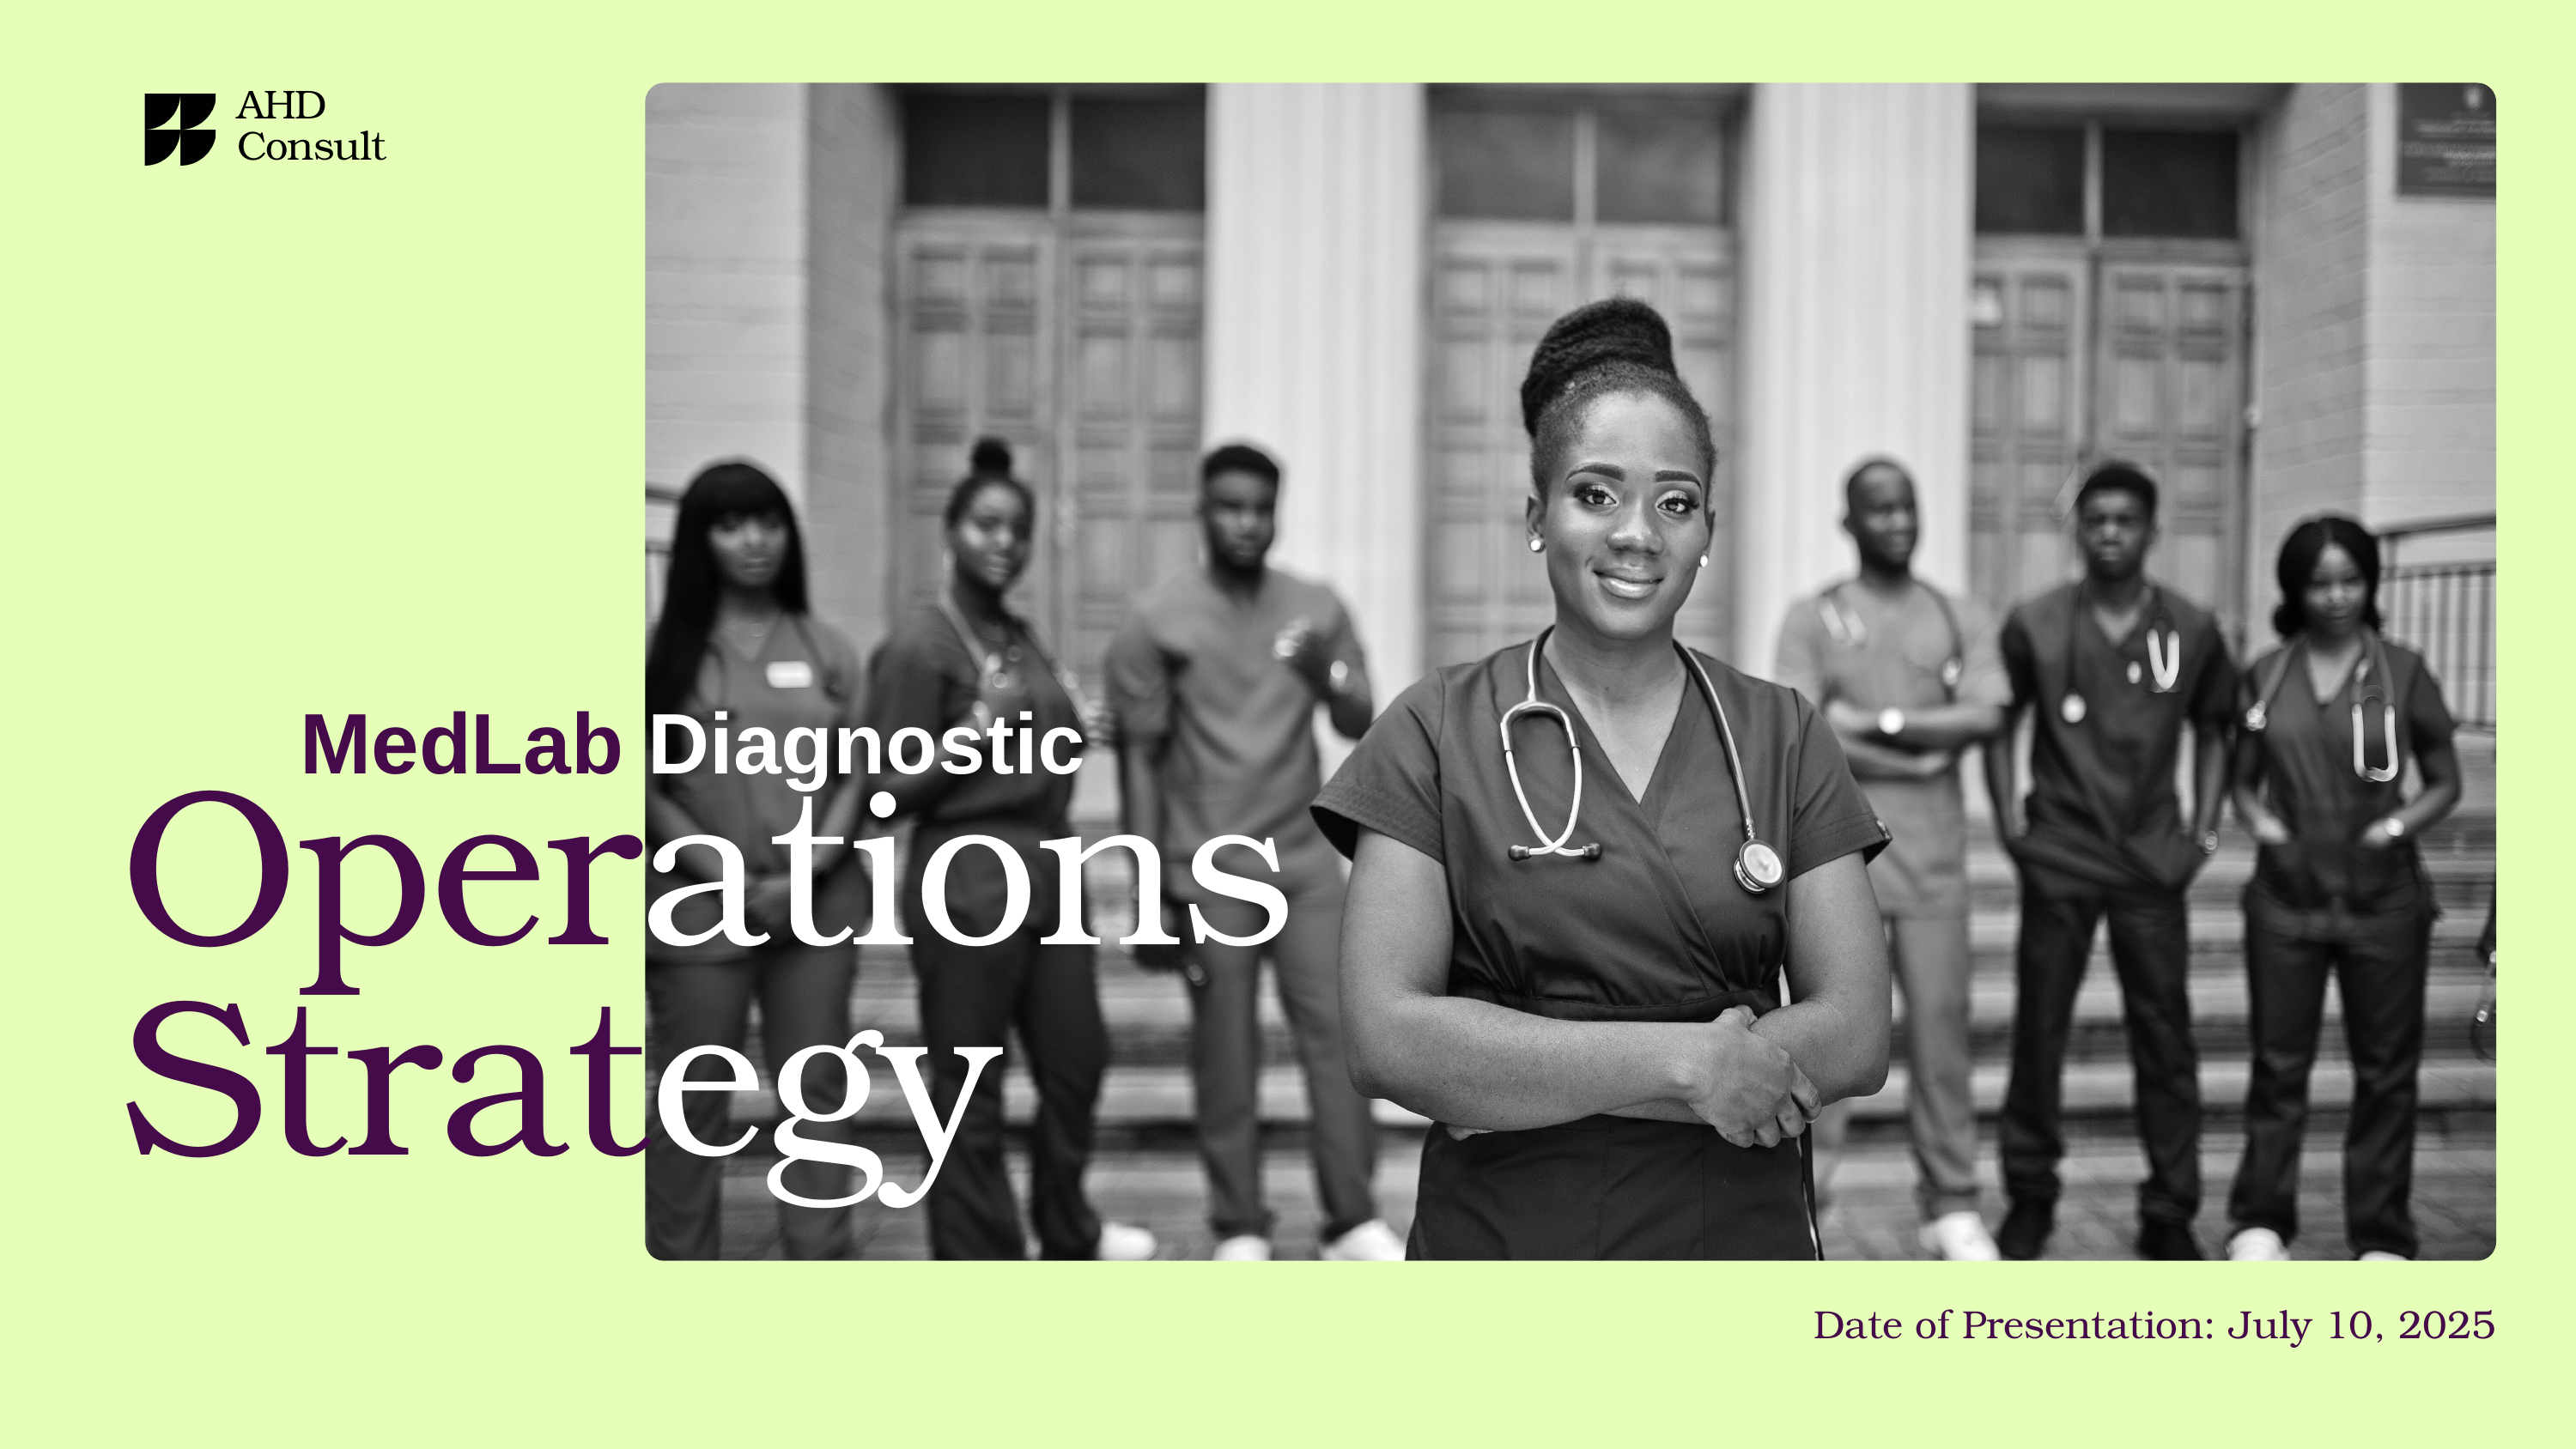

AHD
Consult

MedLab Diagnostic
Operations
Strategy
Date of Presentation: July 10, 2025